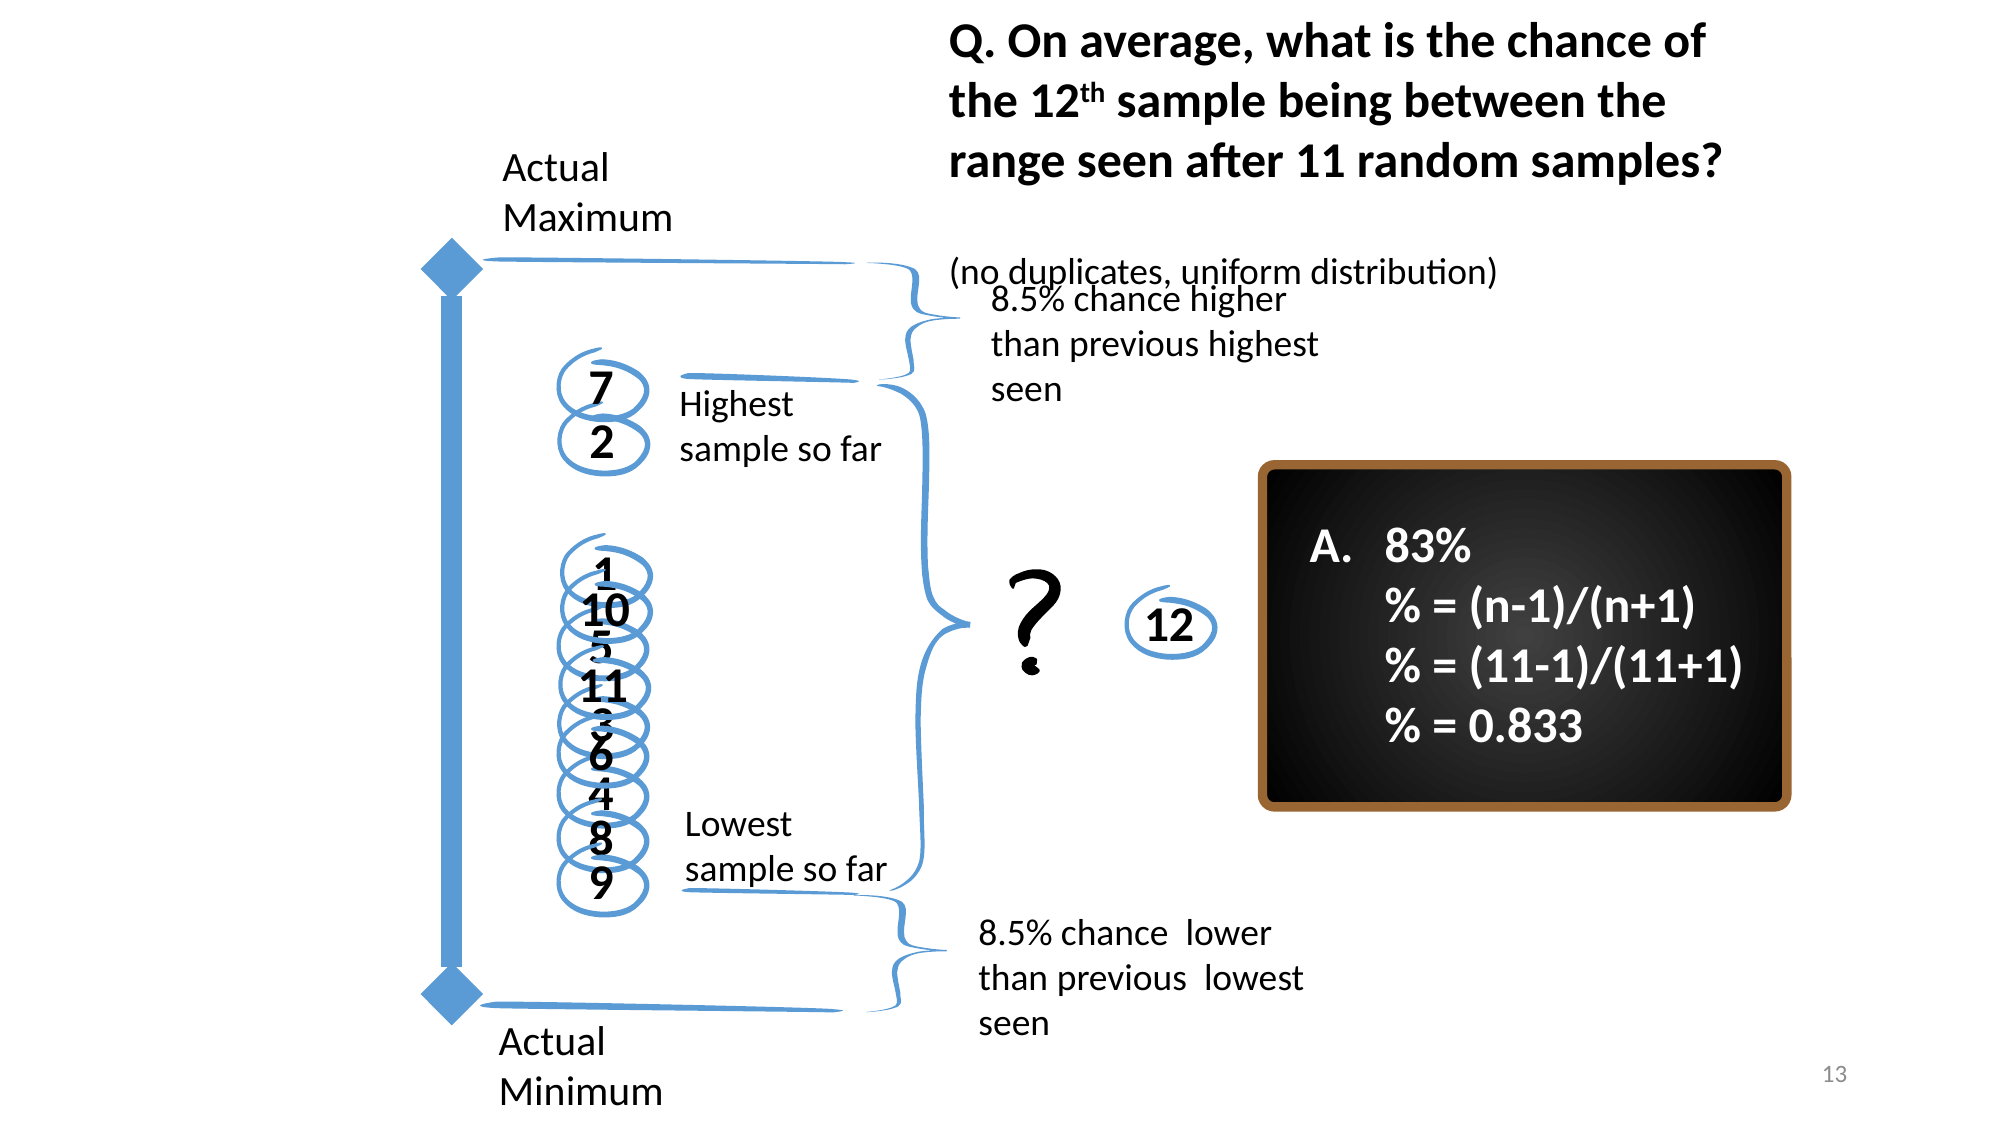

Q. On average, what is the chance of the 12th sample being between the range seen after 11 random samples?
(no duplicates, uniform distribution)
Actual  Maximum

8.5% chance higher than previous highest seen
7
Highest sample so far

2

83%
% = (n-1)/(n+1)
% = (11-1)/(11+1)
% = 0.833
1

10
12
5
11
3
6
4
Lowest sample so far
8
9

8.5% chance  lower than previous  lowest seen

Actual  Minimum
13